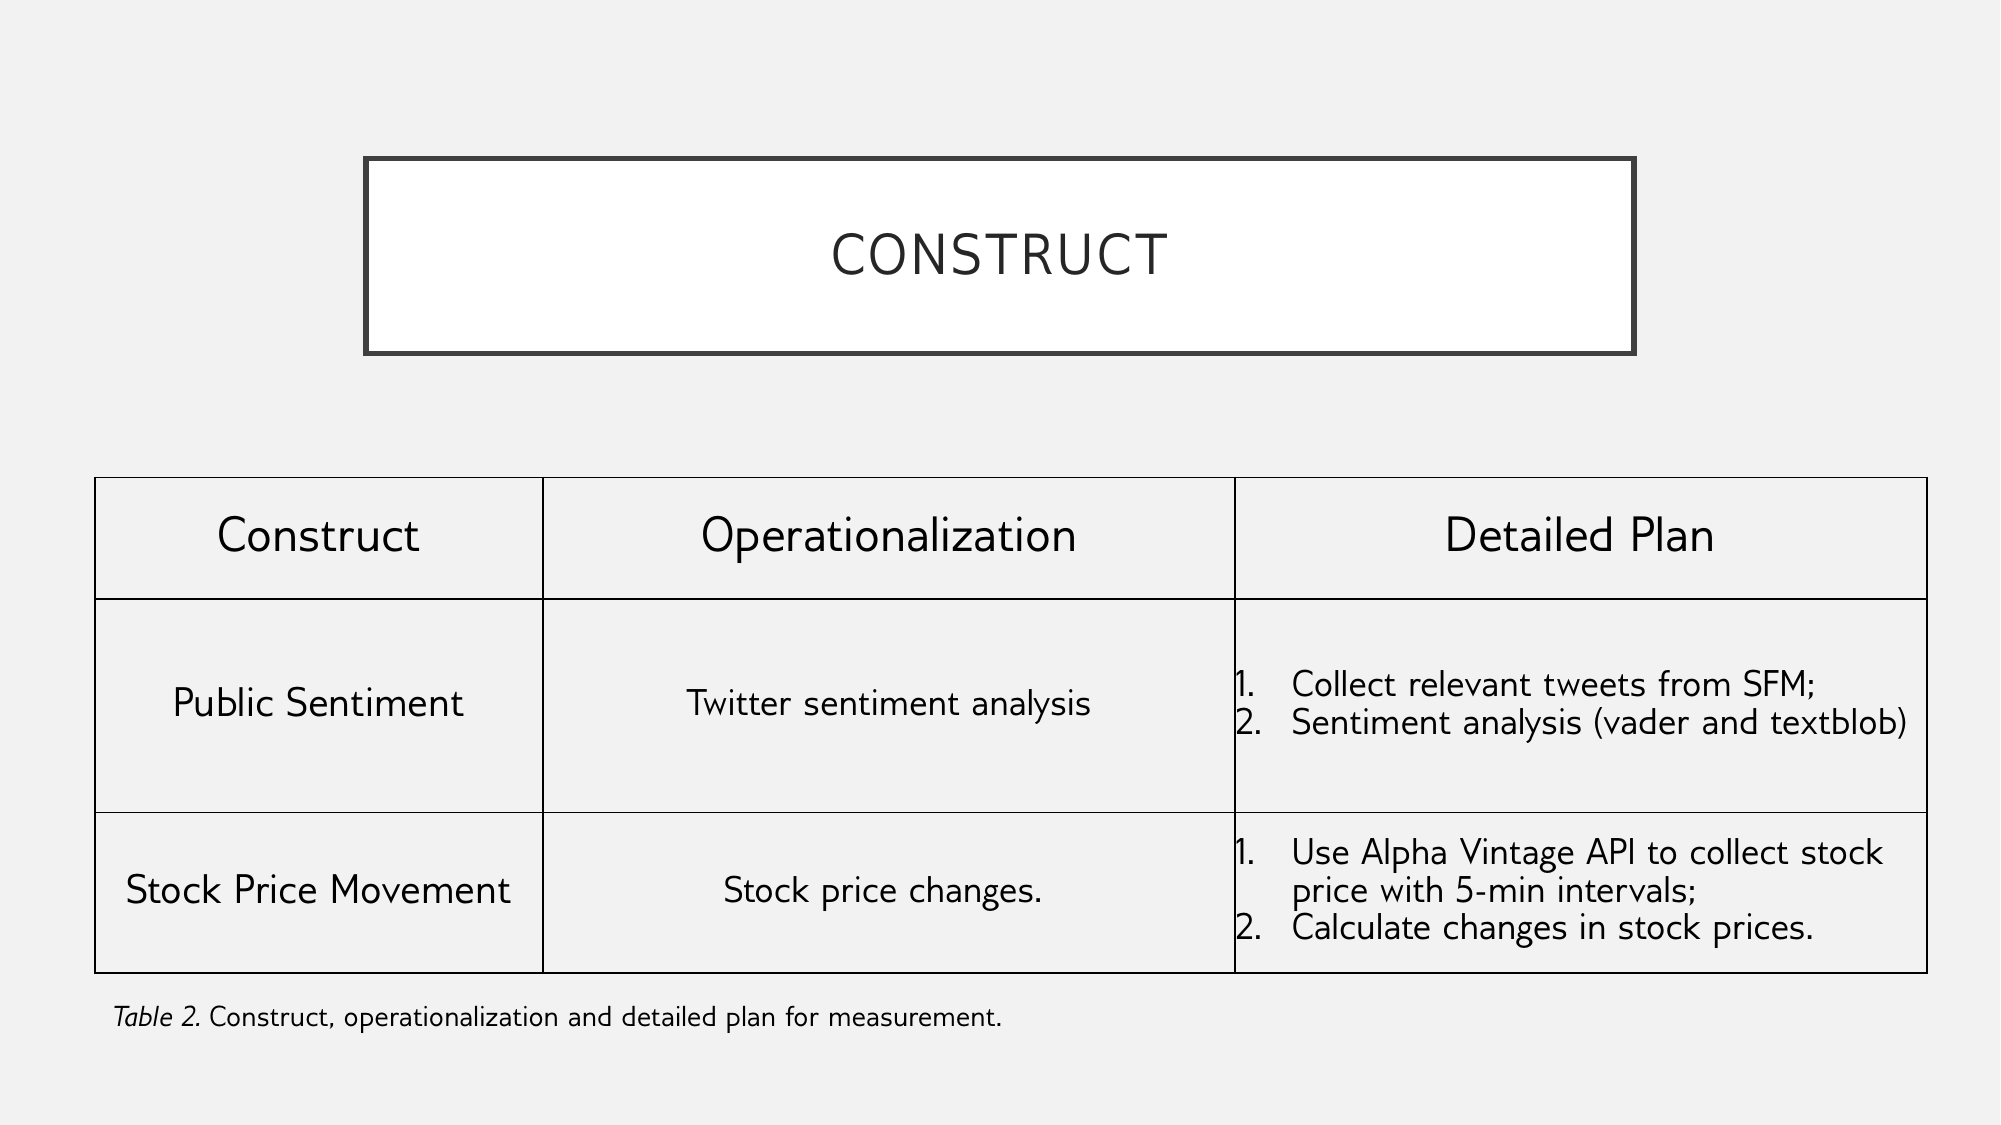

# Construct
| Construct | Operationalization | Detailed Plan |
| --- | --- | --- |
| Public Sentiment | Twitter sentiment analysis | Collect relevant tweets from SFM; Sentiment analysis (vader and textblob) |
| Stock Price Movement | Stock price changes. | Use Alpha Vintage API to collect stock price with 5-min intervals; Calculate changes in stock prices. |
Table 2. Construct, operationalization and detailed plan for measurement.